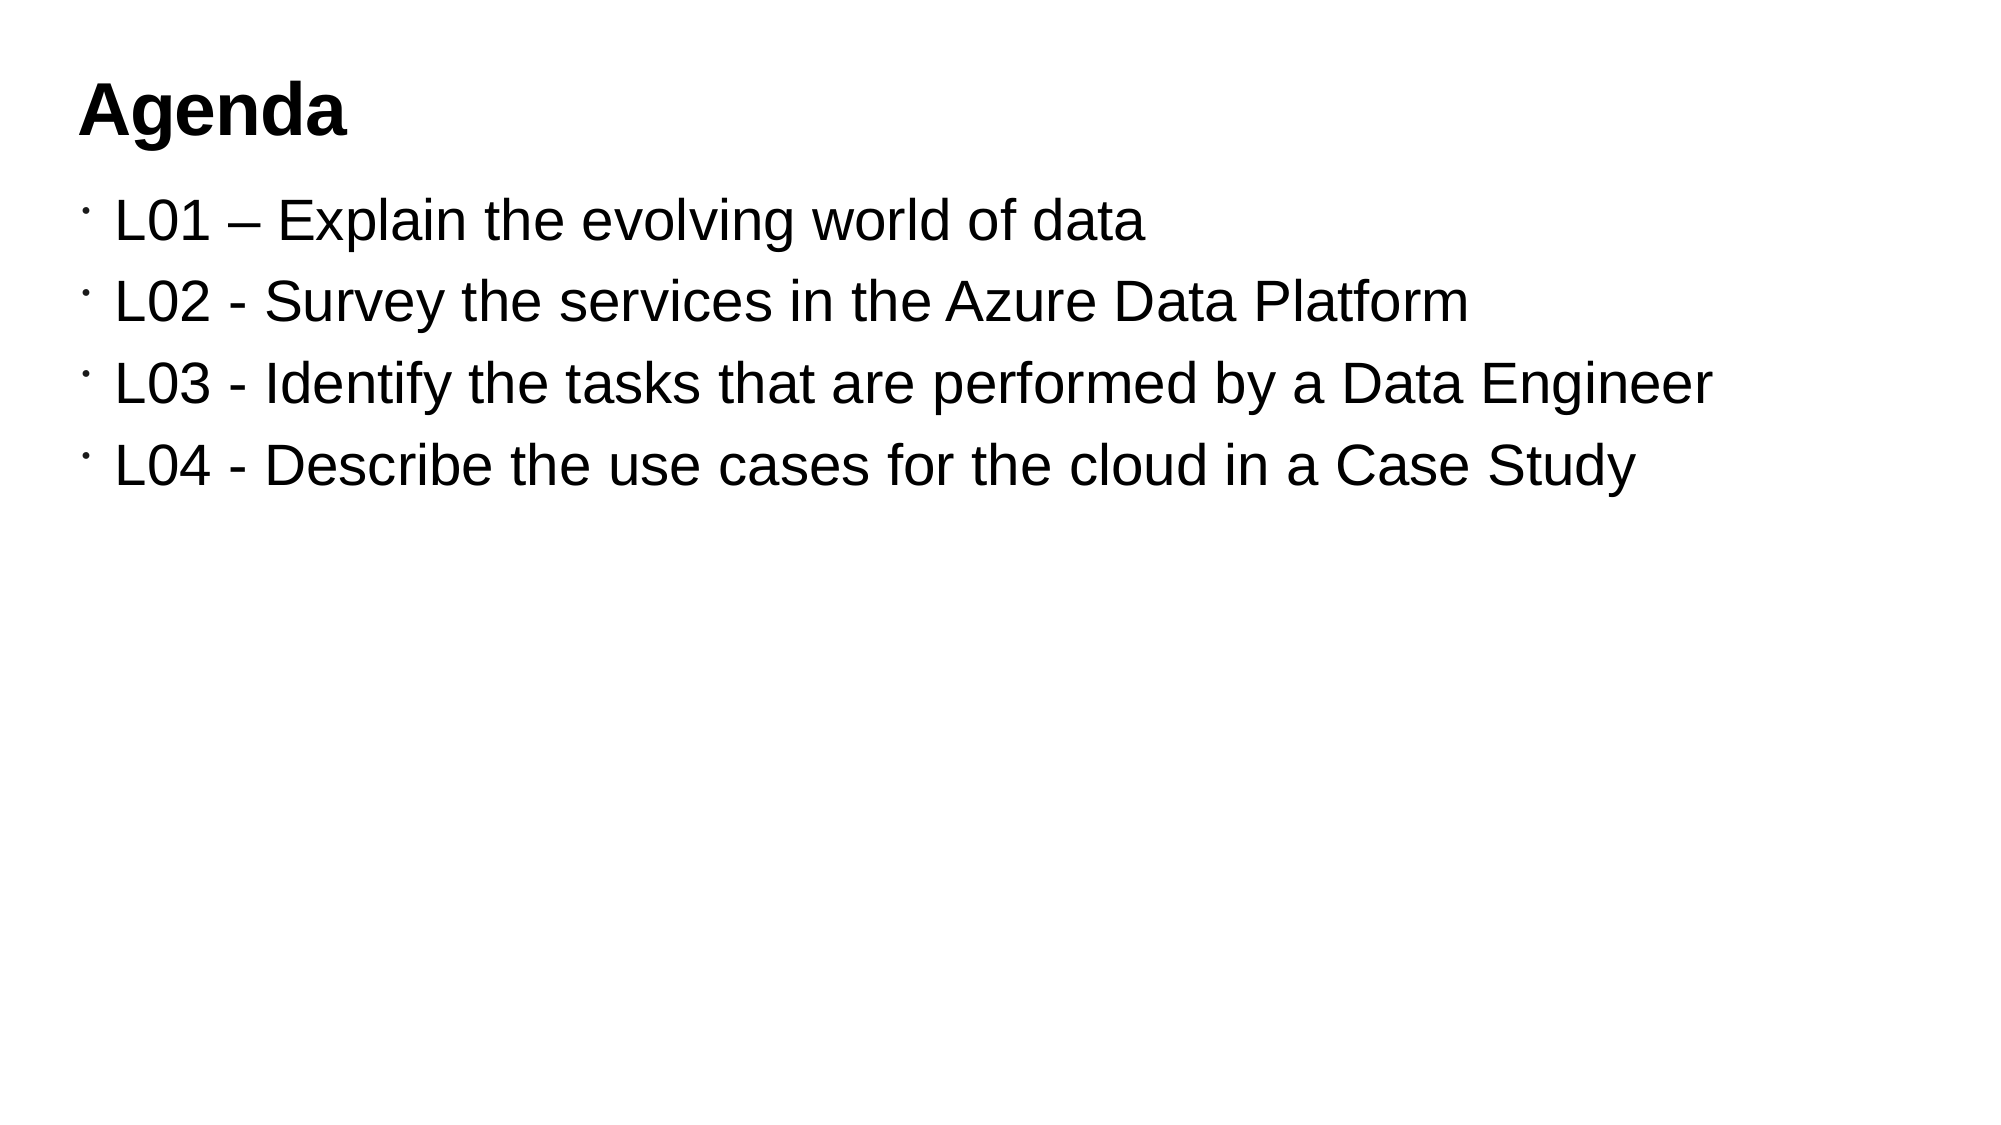

# Agenda
L01 – Explain the evolving world of data
L02 - Survey the services in the Azure Data Platform
L03 - Identify the tasks that are performed by a Data Engineer
L04 - Describe the use cases for the cloud in a Case Study